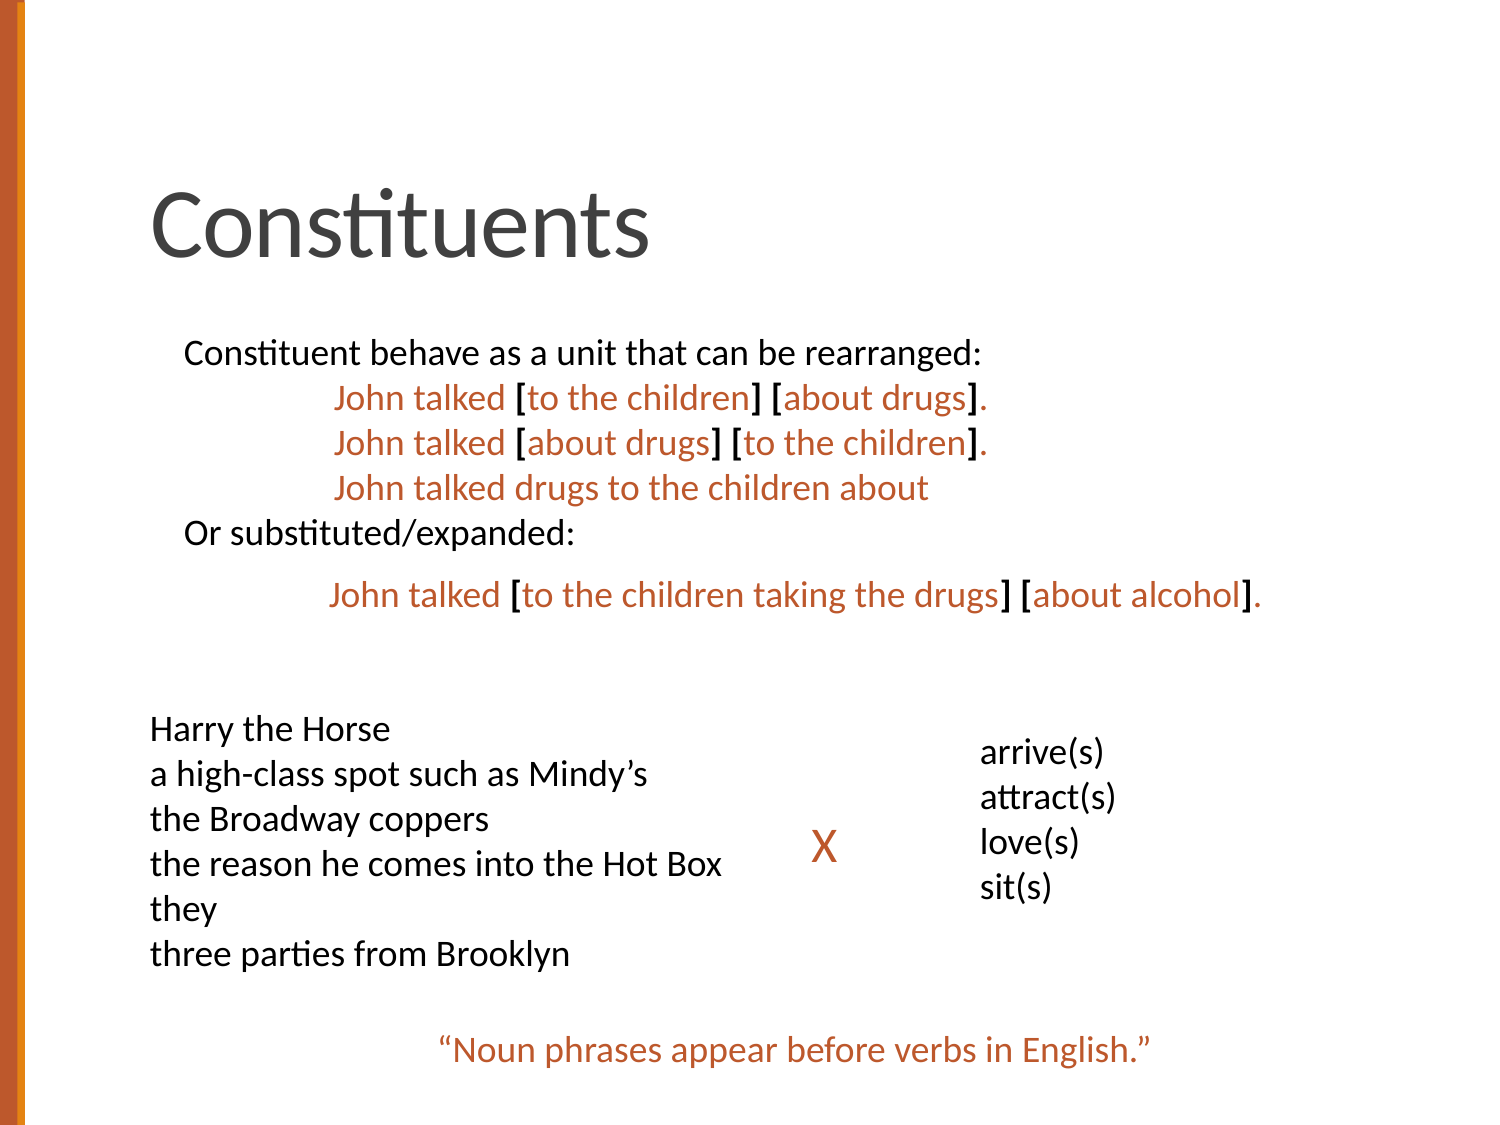

# Constituents
Constituent behave as a unit that can be rearranged:
John talked [to the children] [about drugs].
John talked [about drugs] [to the children].
John talked drugs to the children about
Or substituted/expanded:
John talked [to the children taking the drugs] [about alcohol].
Harry the Horse
a high-class spot such as Mindy’s
the Broadway coppers
the reason he comes into the Hot Box
they
three parties from Brooklyn
arrive(s)
attract(s)
love(s)
sit(s)

X
“Noun phrases appear before verbs in English.”
6